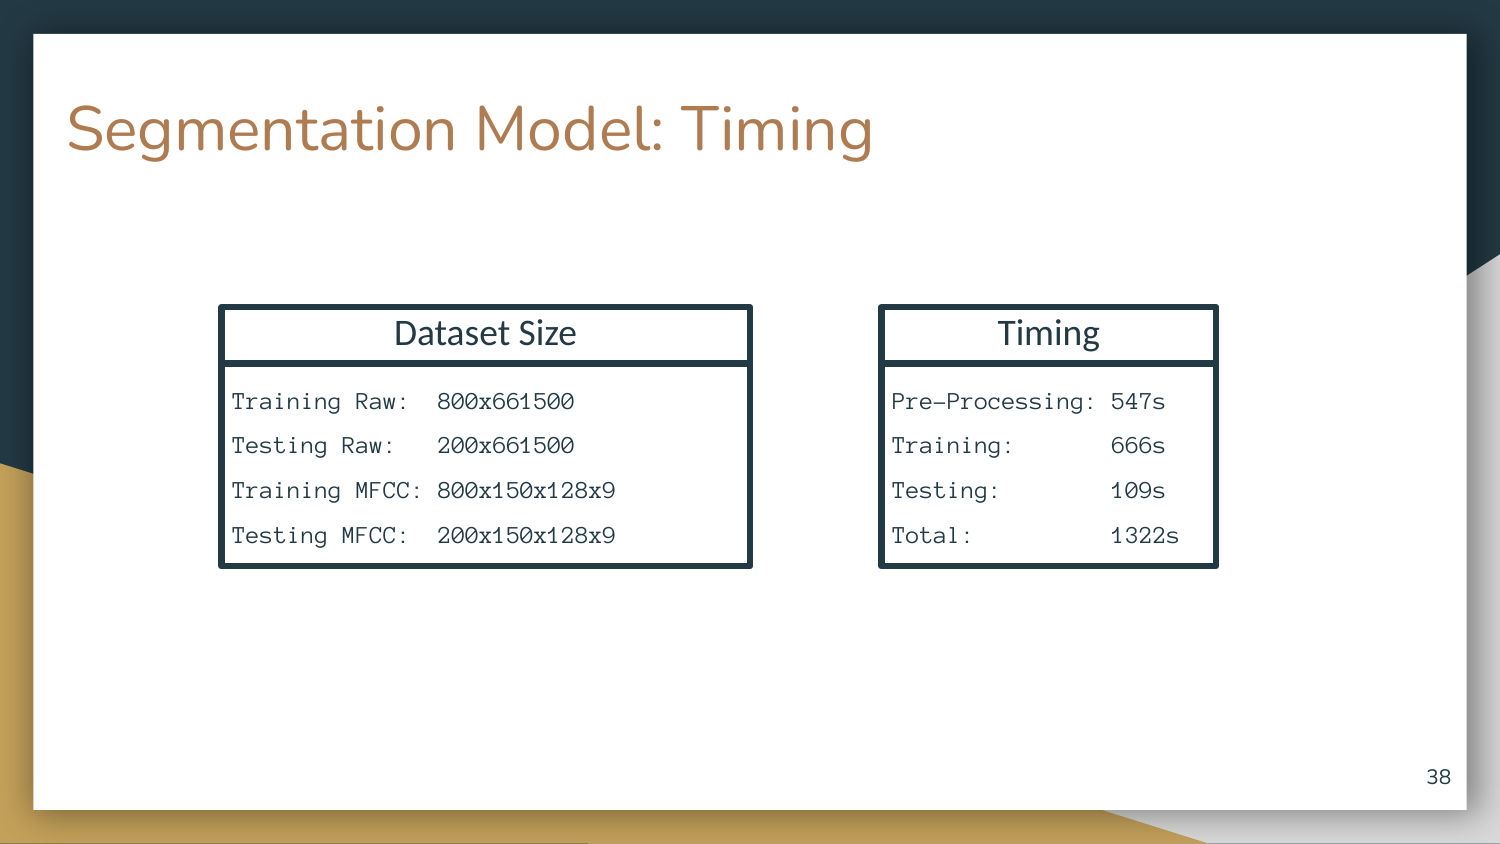

# Segmentation Model: Timing
Dataset Size
Timing
Training Raw:  800x661500
Testing Raw:   200x661500
Training MFCC: 800x150x128x9
Testing MFCC:  200x150x128x9
Pre-Processing: 547s
Training:       666s
Testing:        109s
Total:          1322s
38